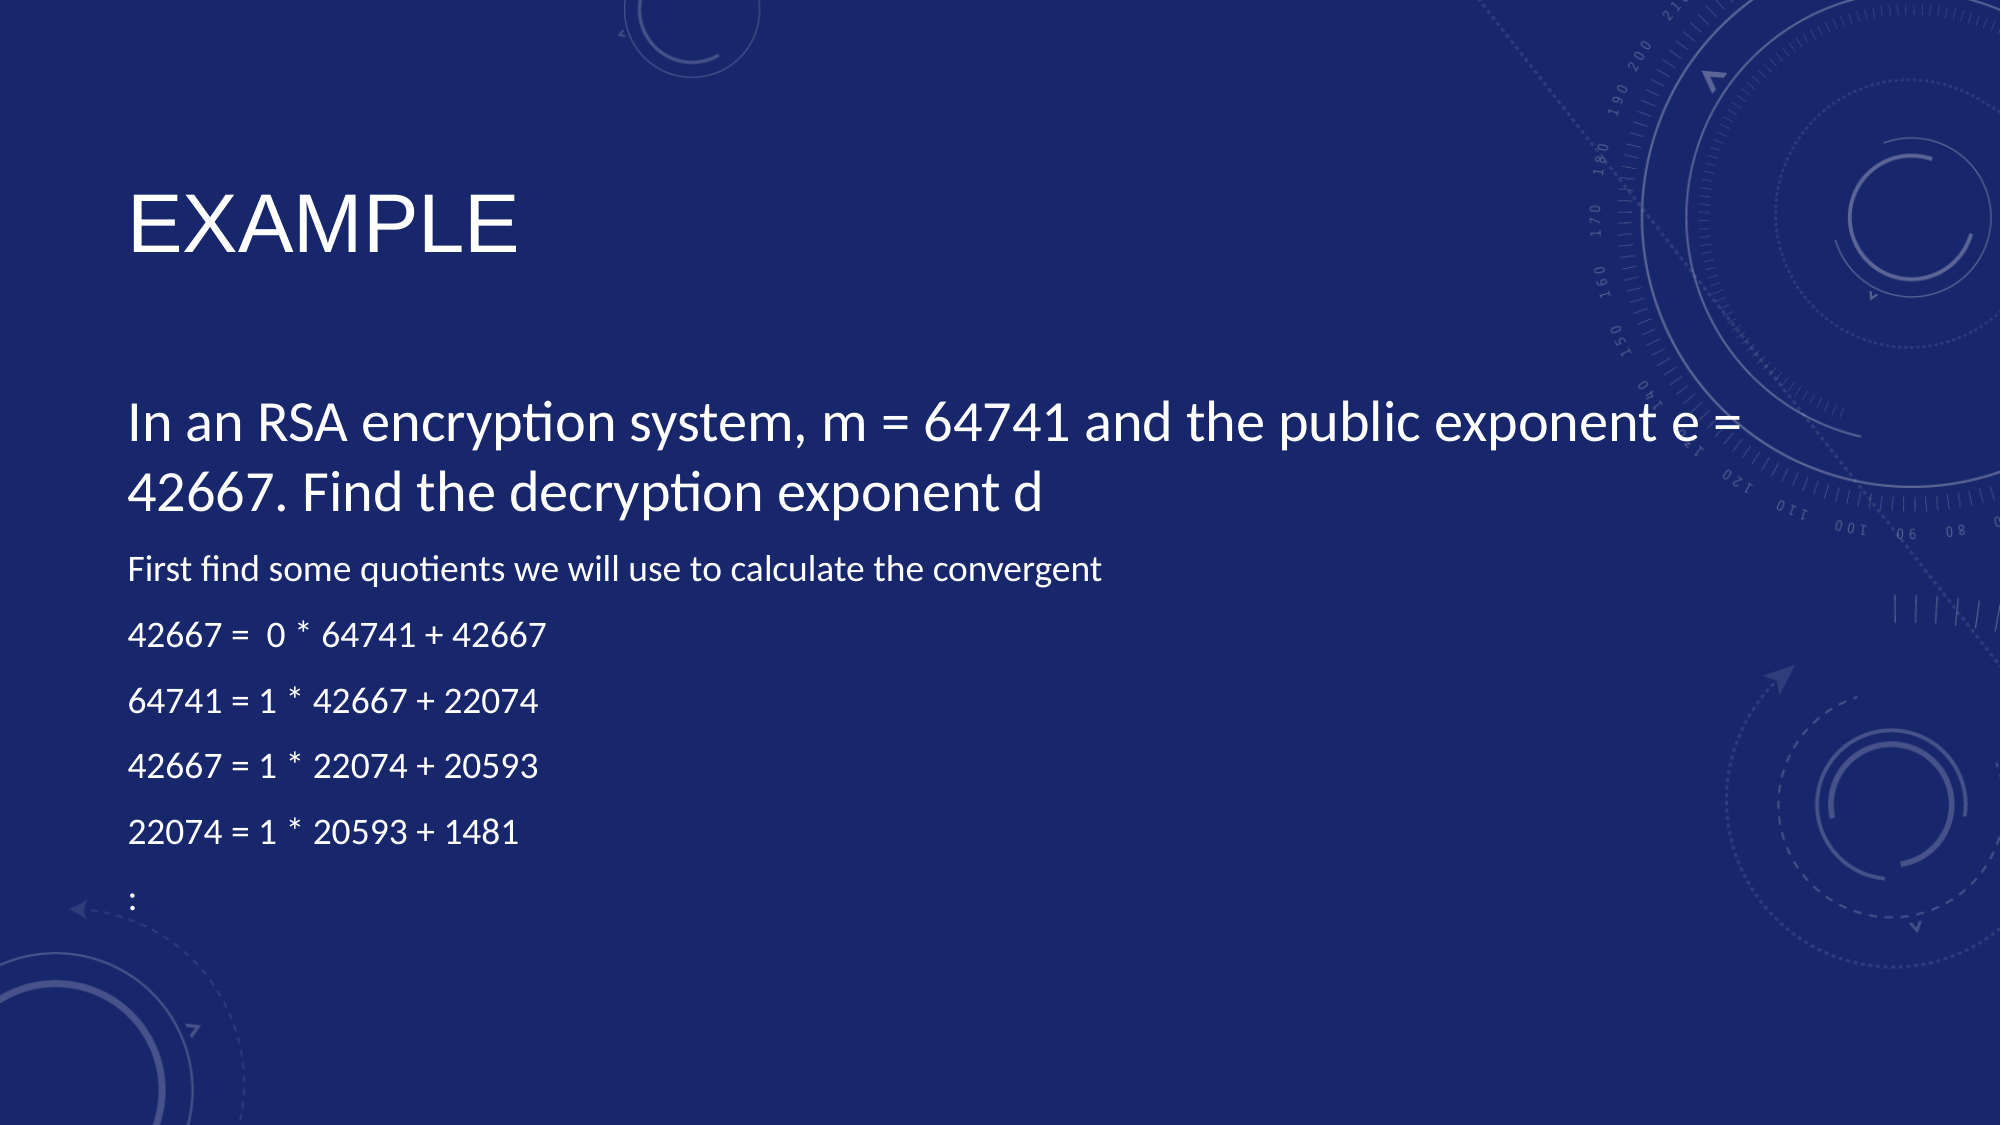

# Example
In an RSA encryption system, m = 64741 and the public exponent e = 42667. Find the decryption exponent d
First find some quotients we will use to calculate the convergent
42667 =  0 * 64741 + 42667
64741 = 1 * 42667 + 22074
42667 = 1 * 22074 + 20593
22074 = 1 * 20593 + 1481
: